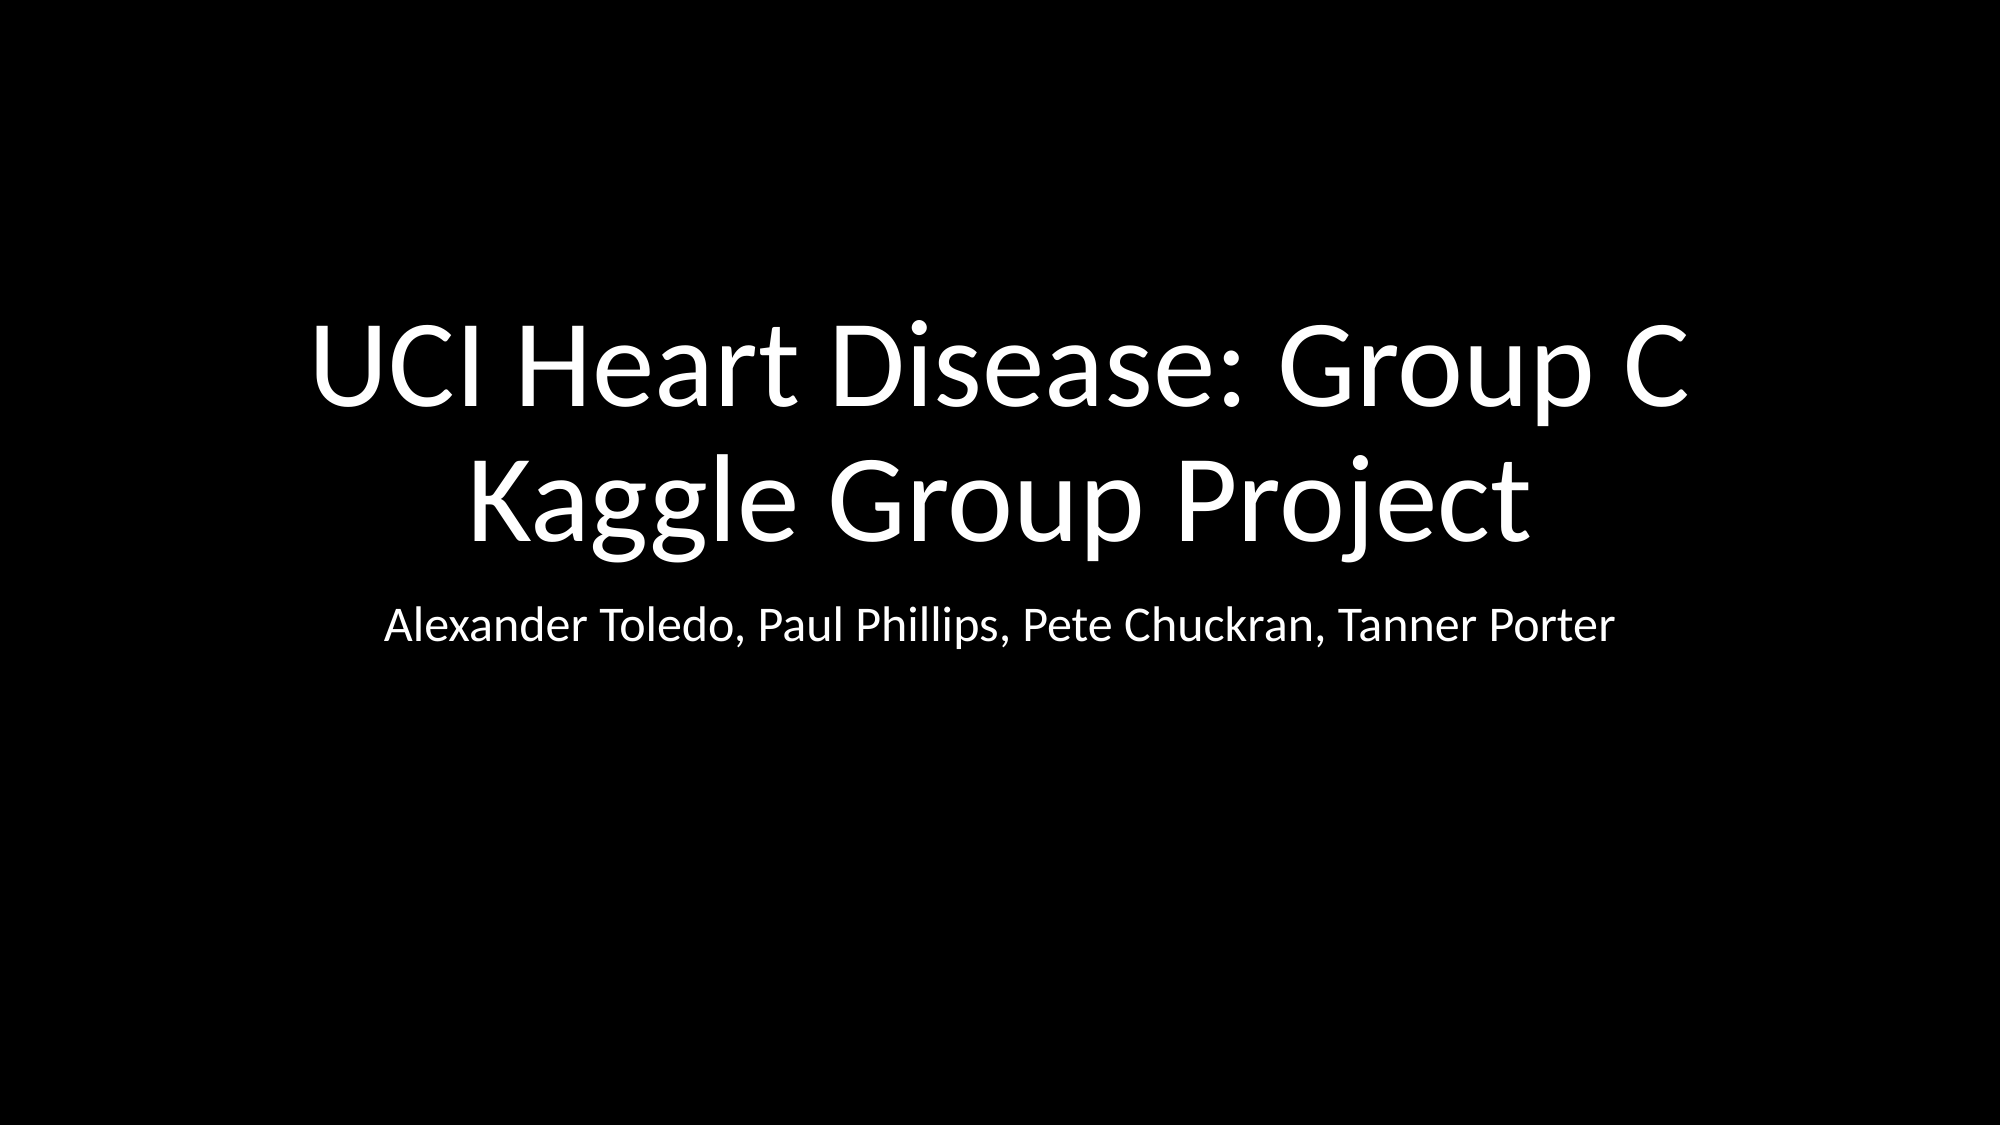

# UCI Heart Disease: Group C Kaggle Group Project
Alexander Toledo, Paul Phillips, Pete Chuckran, Tanner Porter